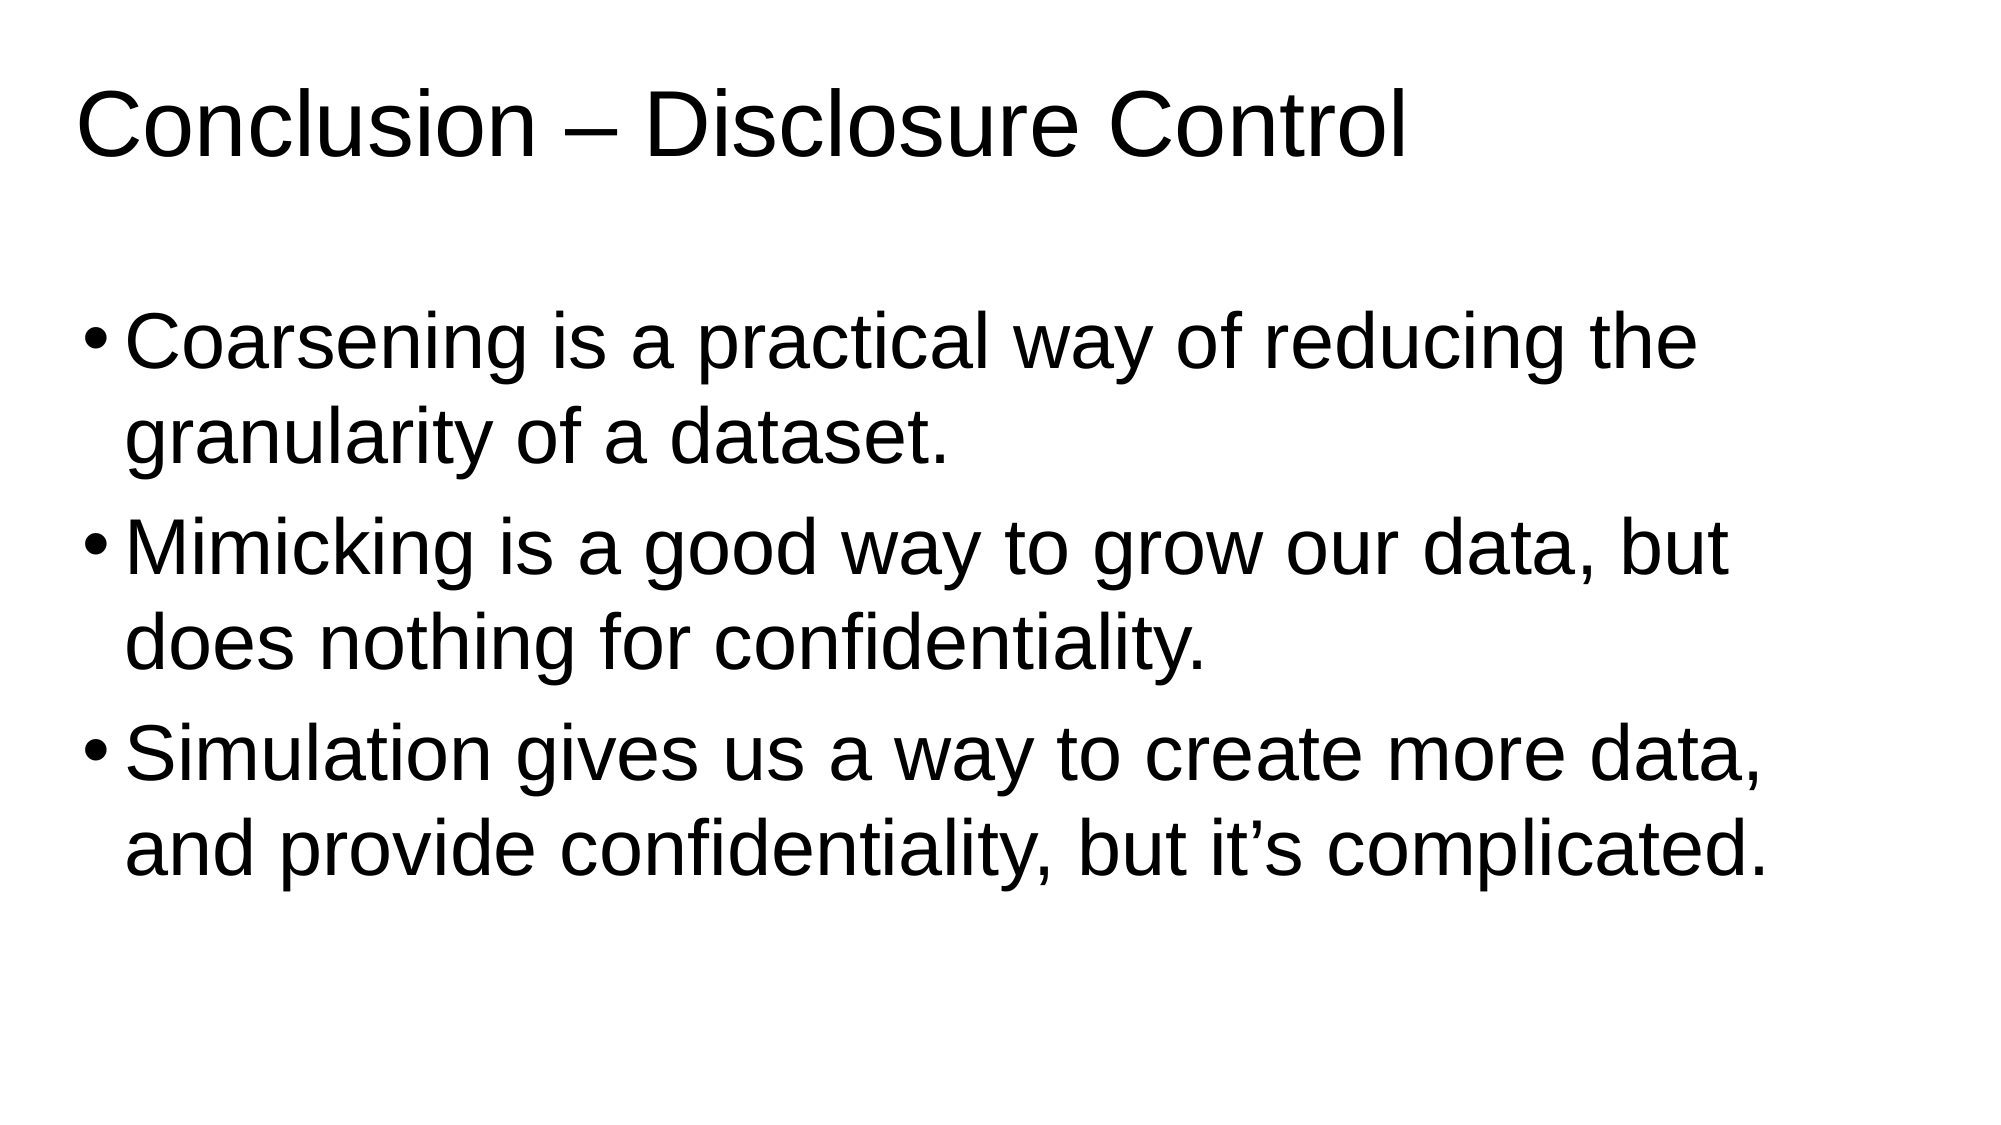

# Conclusion – Disclosure Control
Coarsening is a practical way of reducing the granularity of a dataset.
Mimicking is a good way to grow our data, but does nothing for confidentiality.
Simulation gives us a way to create more data, and provide confidentiality, but it’s complicated.